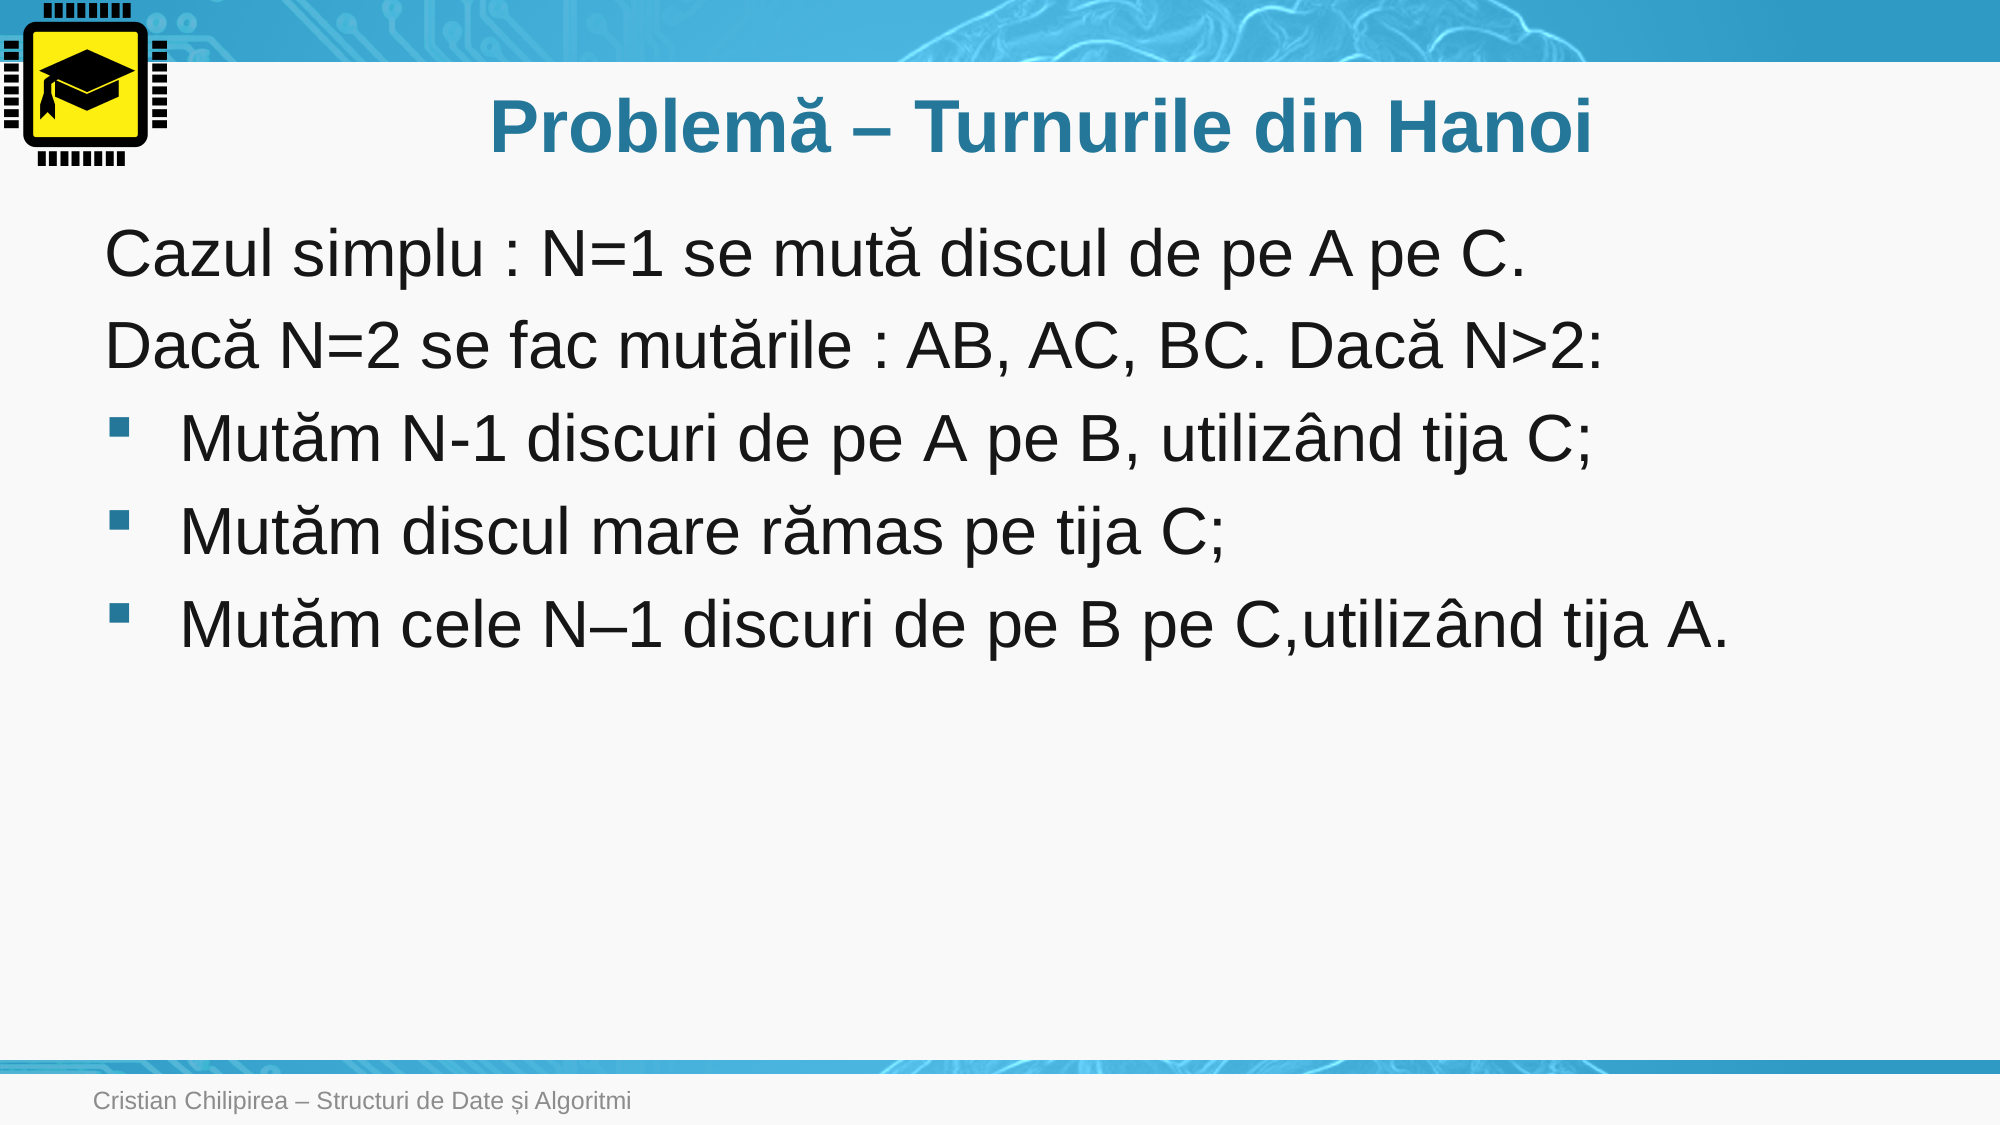

# Problemă – Turnurile din Hanoi
Cazul simplu : N=1 se mută discul de pe A pe C.
Dacă N=2 se fac mutările : AB, AC, BC. Dacă N>2:
Mutăm N-1 discuri de pe A pe B, utilizând tija C;
Mutăm discul mare rămas pe tija C;
Mutăm cele N–1 discuri de pe B pe C,utilizând tija A.

Cristian Chilipirea – Structuri de Date și Algoritmi